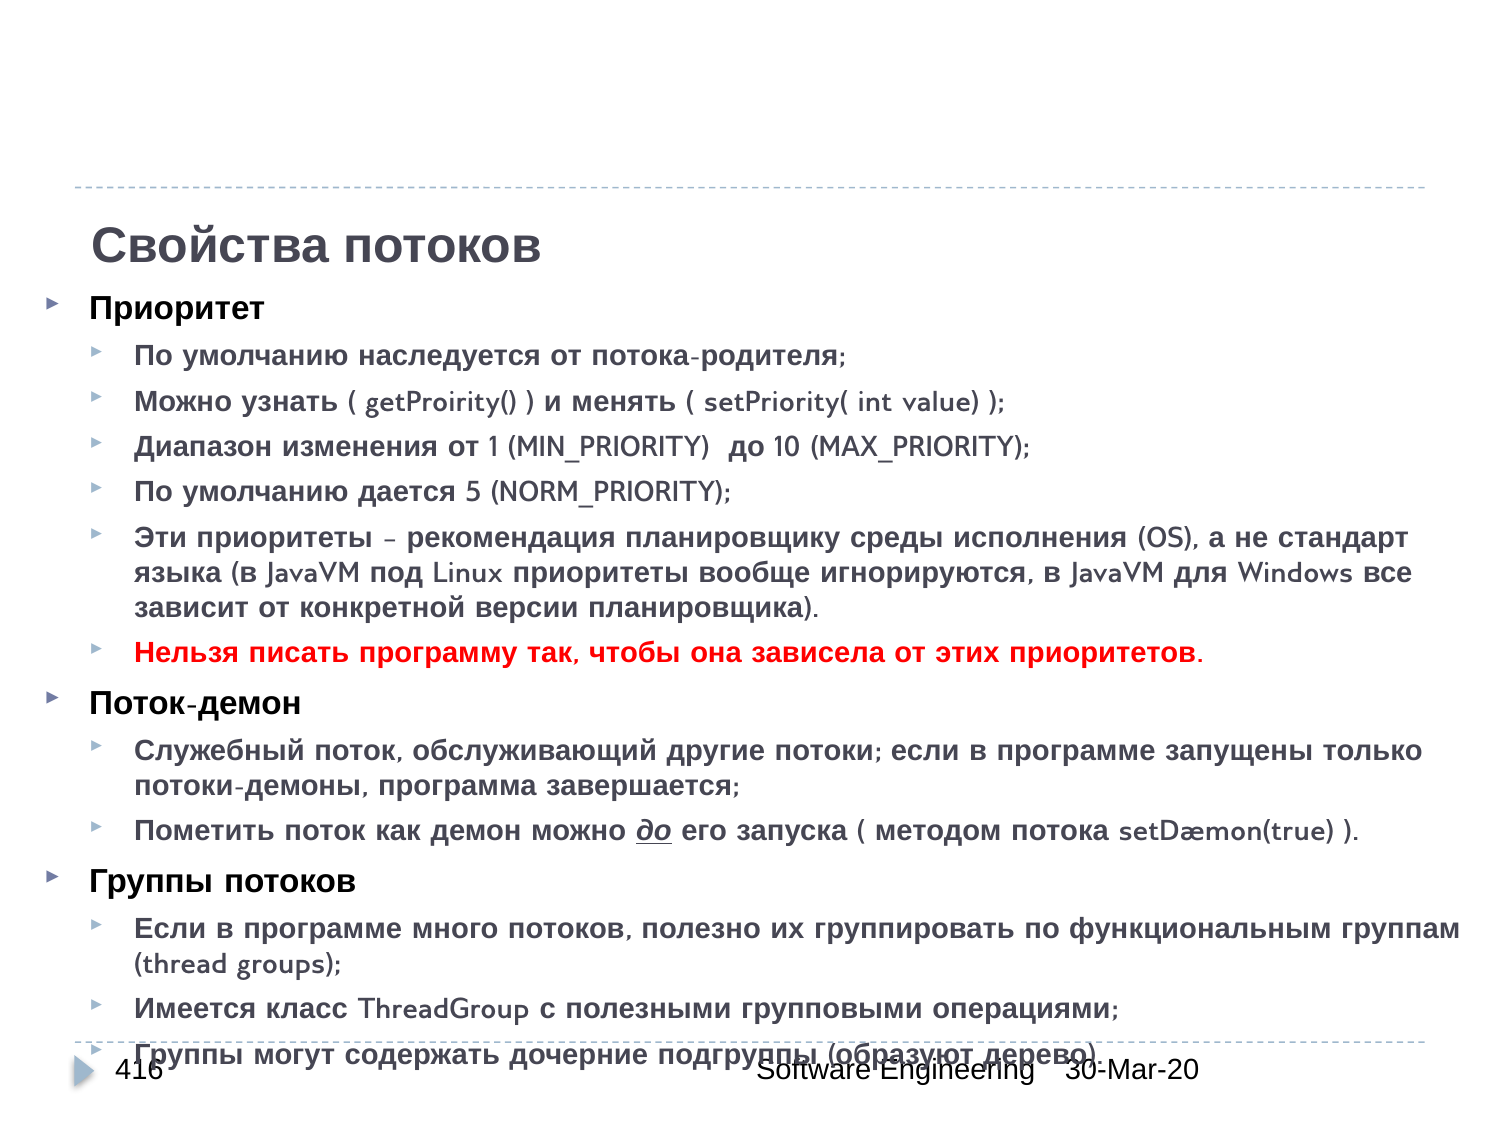

# Свойства потоков
Приоритет
По умолчанию наследуется от потока-родителя;
Можно узнать ( getProirity() ) и менять ( setPriority( int value) );
Диапазон изменения от 1 (MIN_PRIORITY)  до 10 (MAX_PRIORITY);
По умолчанию дается 5 (NORM_PRIORITY);
Эти приоритеты – рекомендация планировщику среды исполнения (OS), а не стандарт языка (в JavaVM под Linux приоритеты вообще игнорируются, в JavaVM для Windows все зависит от конкретной версии планировщика).
Нельзя писать программу так, чтобы она зависела от этих приоритетов.
Поток-демон
Служебный поток, обслуживающий другие потоки; если в программе запущены только потоки-демоны, программа завершается;
Пометить поток как демон можно до его запуска ( методом потока setDaemon(true) ).
Группы потоков
Если в программе много потоков, полезно их группировать по функциональным группам (thread groups);
Имеется класс ThreadGroup с полезными групповыми операциями;
Группы могут содержать дочерние подгруппы (образуют дерево).

416
Software Engineering
30-Mar-20